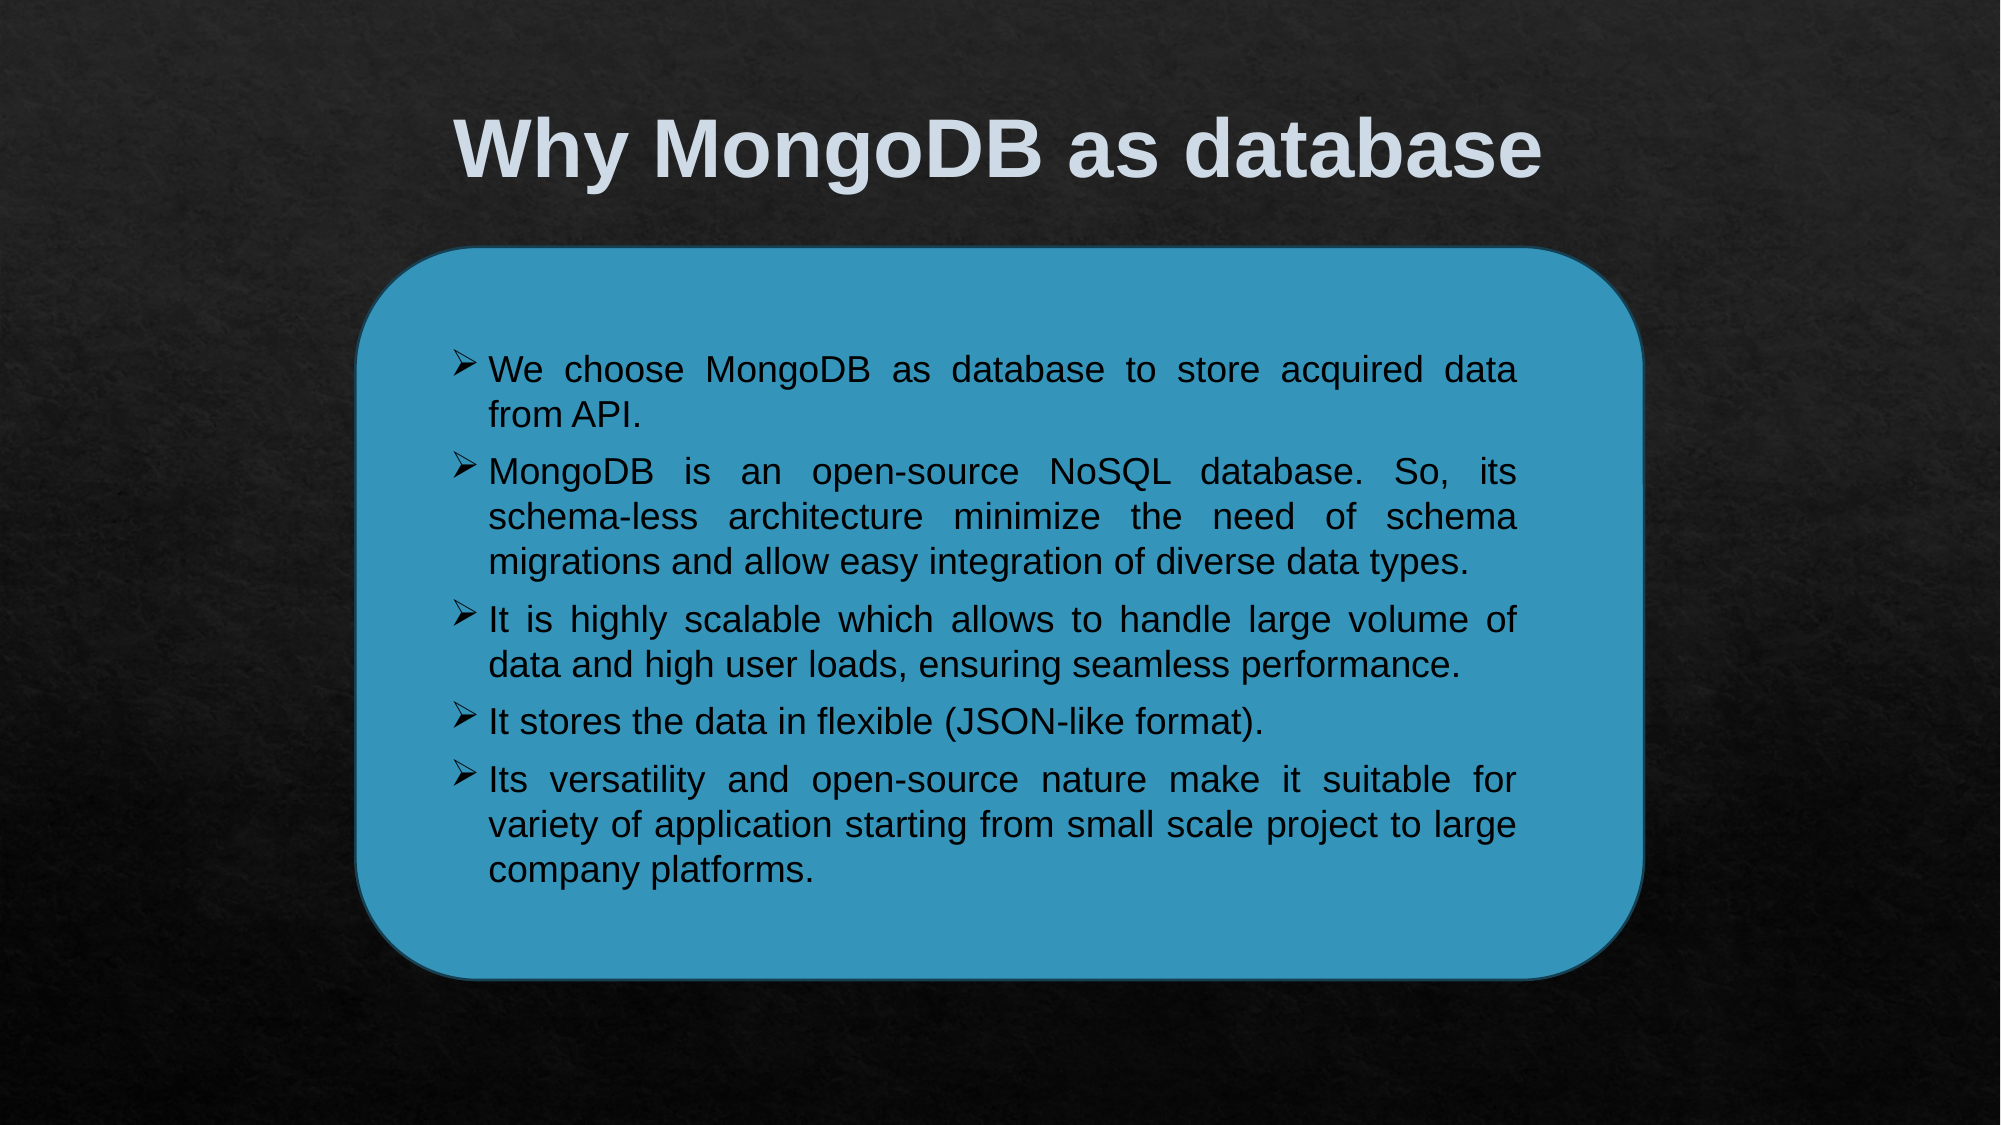

Why MongoDB as database

We choose MongoDB as database to store acquired data from API.
MongoDB is an open-source NoSQL database. So, its schema-less architecture minimize the need of schema migrations and allow easy integration of diverse data types.
It is highly scalable which allows to handle large volume of data and high user loads, ensuring seamless performance.
It stores the data in flexible (JSON-like format).
Its versatility and open-source nature make it suitable for variety of application starting from small scale project to large company platforms.